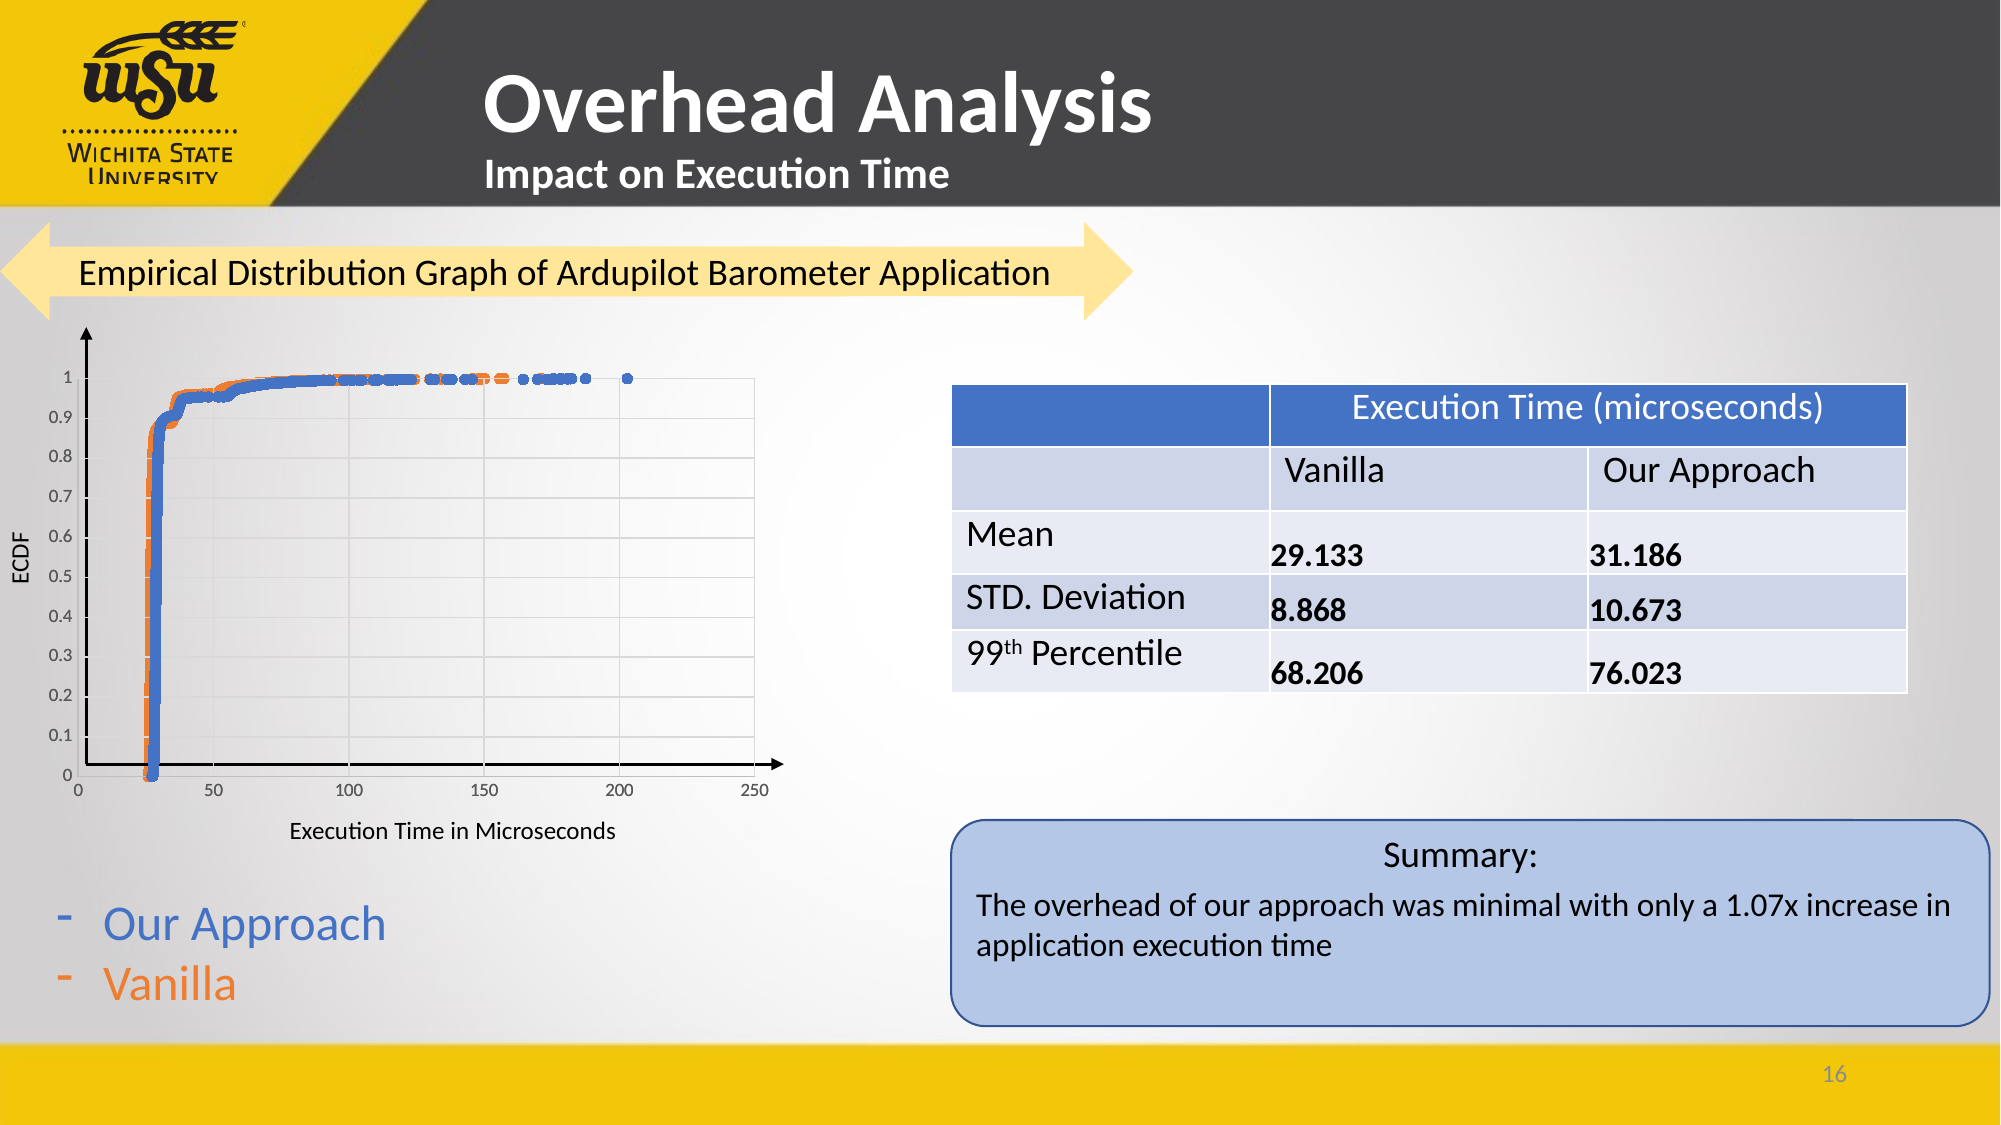

# Overhead Analysis Impact on Execution Time

Empirical Distribution Graph of Ardupilot Barometer Application

### Chart

| Category | ECDF |
|---|---|

### Chart

| Category | ECDF |
|---|---|
|  | Execution Time (microseconds) |  |
| --- | --- | --- |
|  | Vanilla | Our Approach |
| Mean | 29.133 | 31.186 |
| STD. Deviation | 8.868 | 10.673 |
| 99th Percentile | 68.206 | 76.023 |
ECDF
Execution Time in Microseconds
The overhead of our approach was minimal with only a 1.07x increase in application execution time
Summary:
Our Approach
Vanilla
16